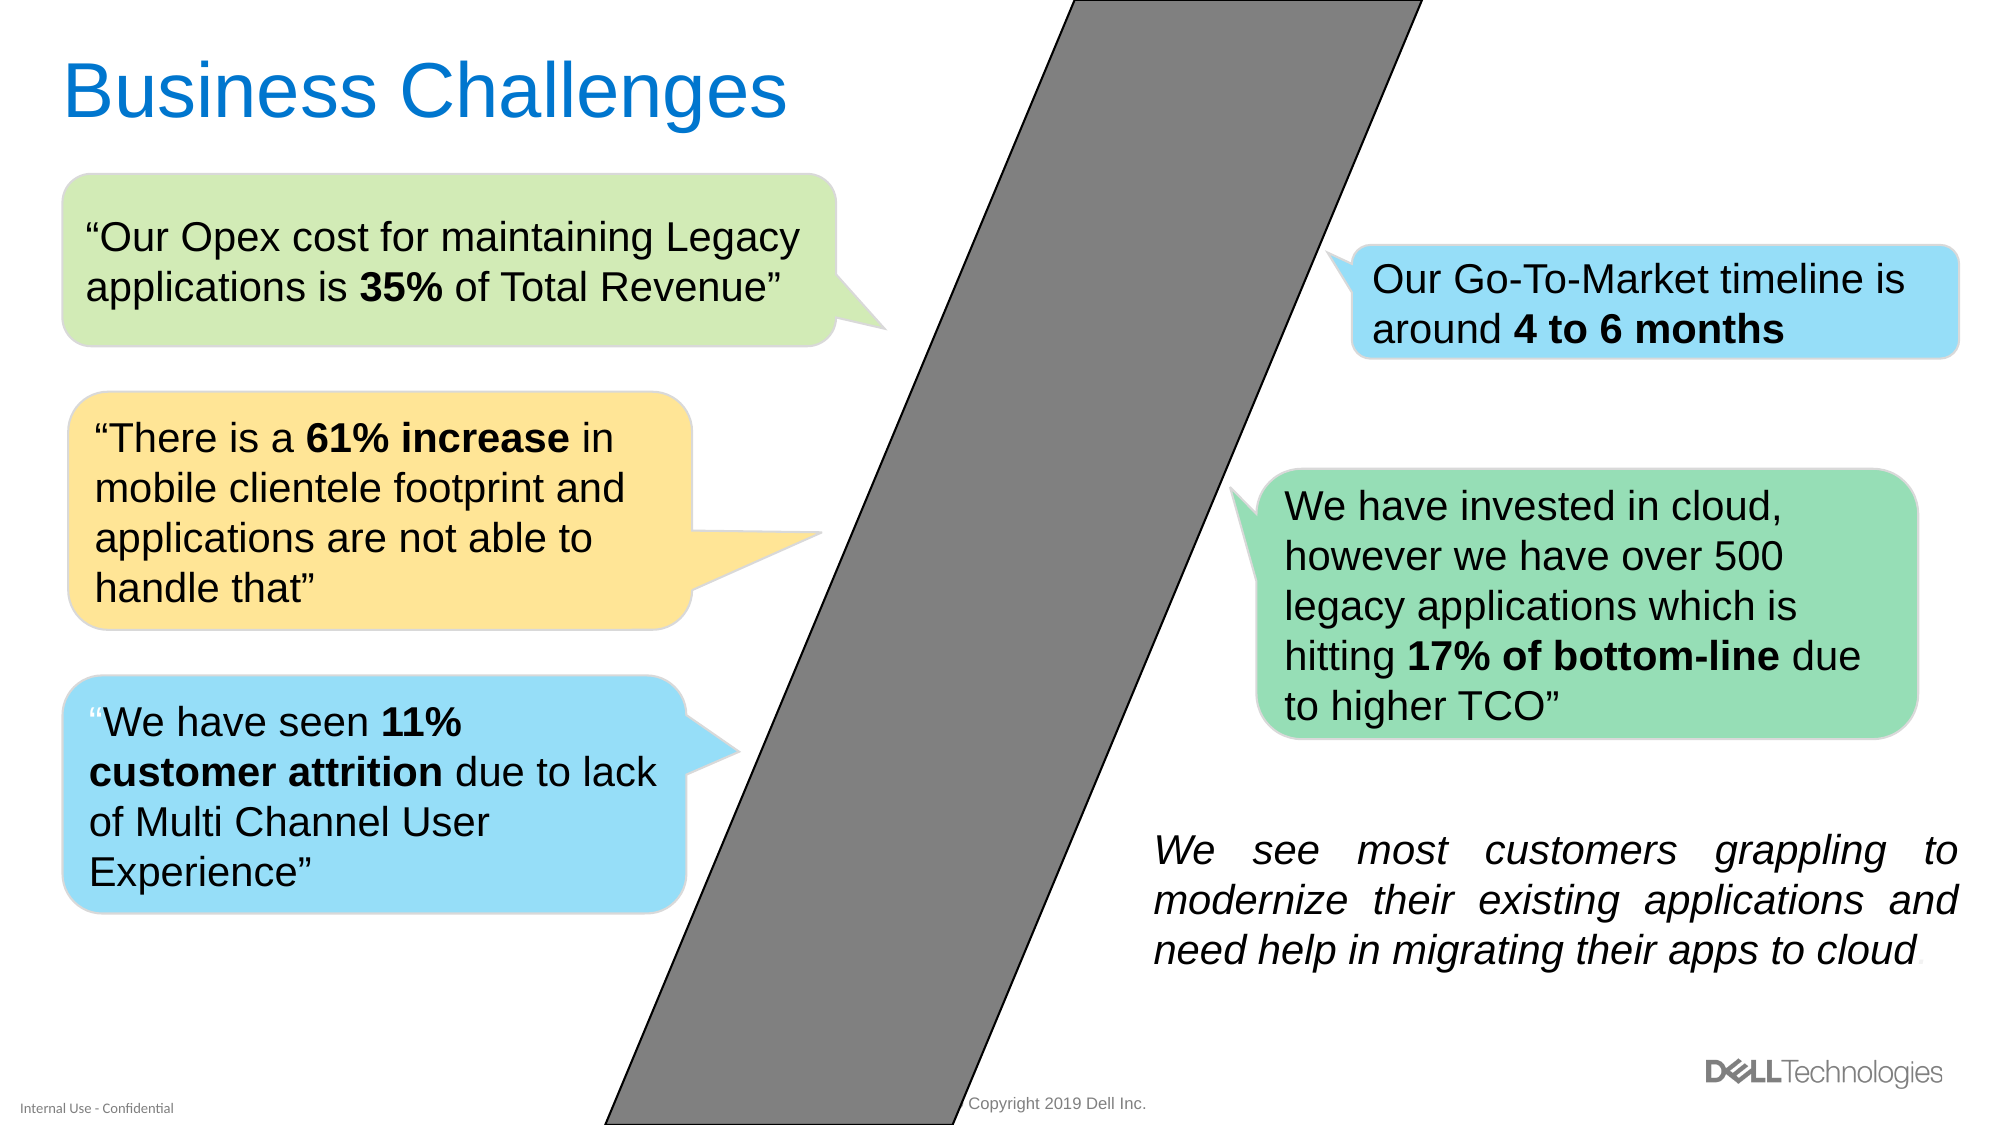

# Business Challenges
“Our Opex cost for maintaining Legacy applications is 35% of Total Revenue”
Our Go-To-Market timeline is around 4 to 6 months
“There is a 61% increase in mobile clientele footprint and applications are not able to handle that”
We have invested in cloud, however we have over 500 legacy applications which is hitting 17% of bottom-line due to higher TCO”
“We have seen 11% customer attrition due to lack of Multi Channel User Experience”
We see most customers grappling to modernize their existing applications and need help in migrating their apps to cloud.